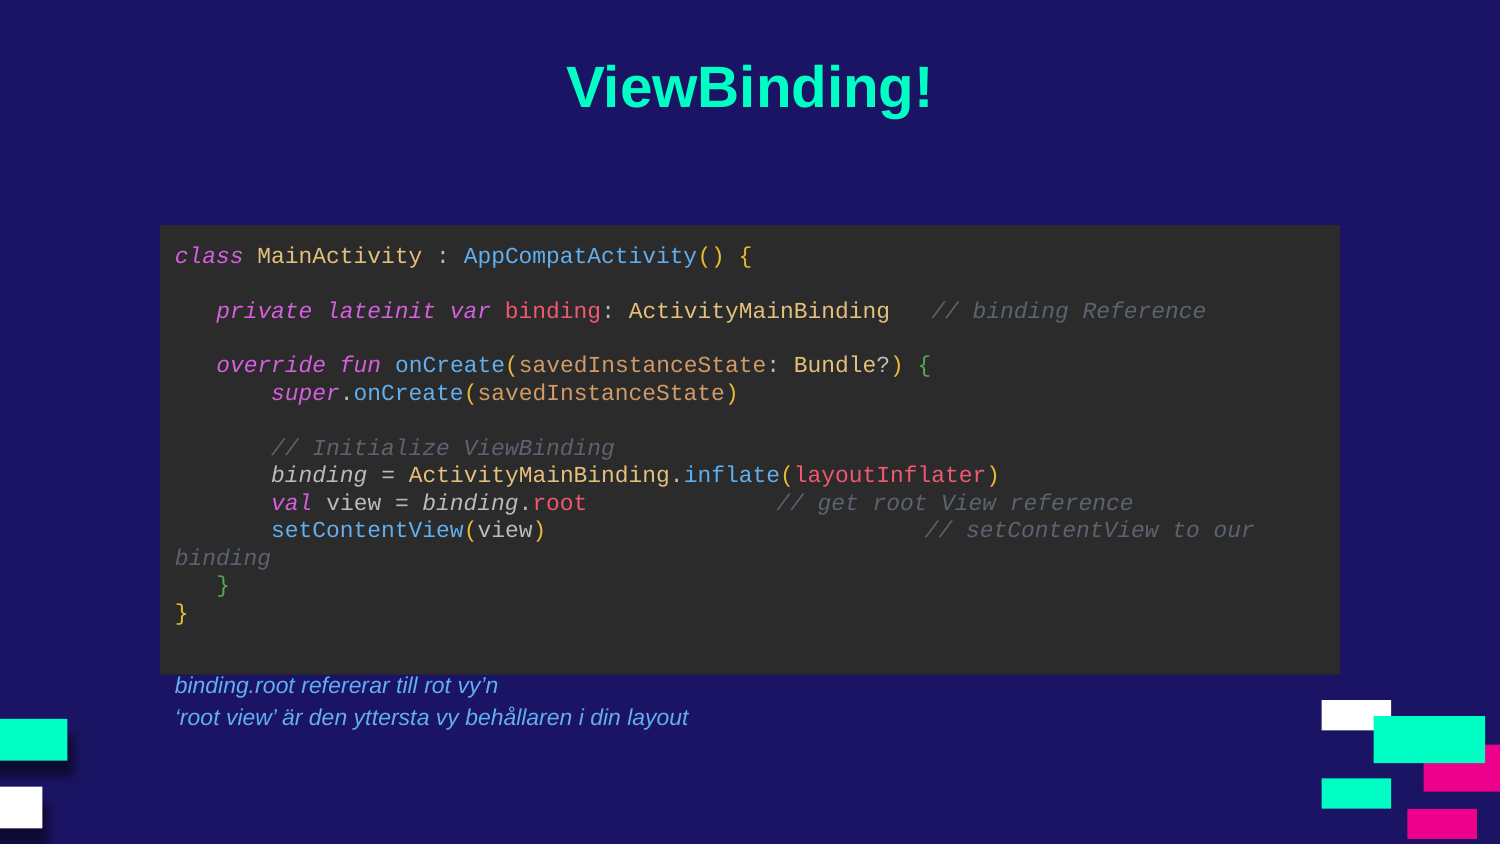

ViewBinding!
class MainActivity : AppCompatActivity() {

   private lateinit var binding: ActivityMainBinding   // binding Reference

   override fun onCreate(savedInstanceState: Bundle?) {
       super.onCreate(savedInstanceState)

       // Initialize ViewBinding
       binding = ActivityMainBinding.inflate(layoutInflater)
       val view = binding.root	           // get root View reference
       setContentView(view)        		// setContentView to our binding
   }
}

binding.root refererar till rot vy’n
‘root view’ är den yttersta vy behållaren i din layout